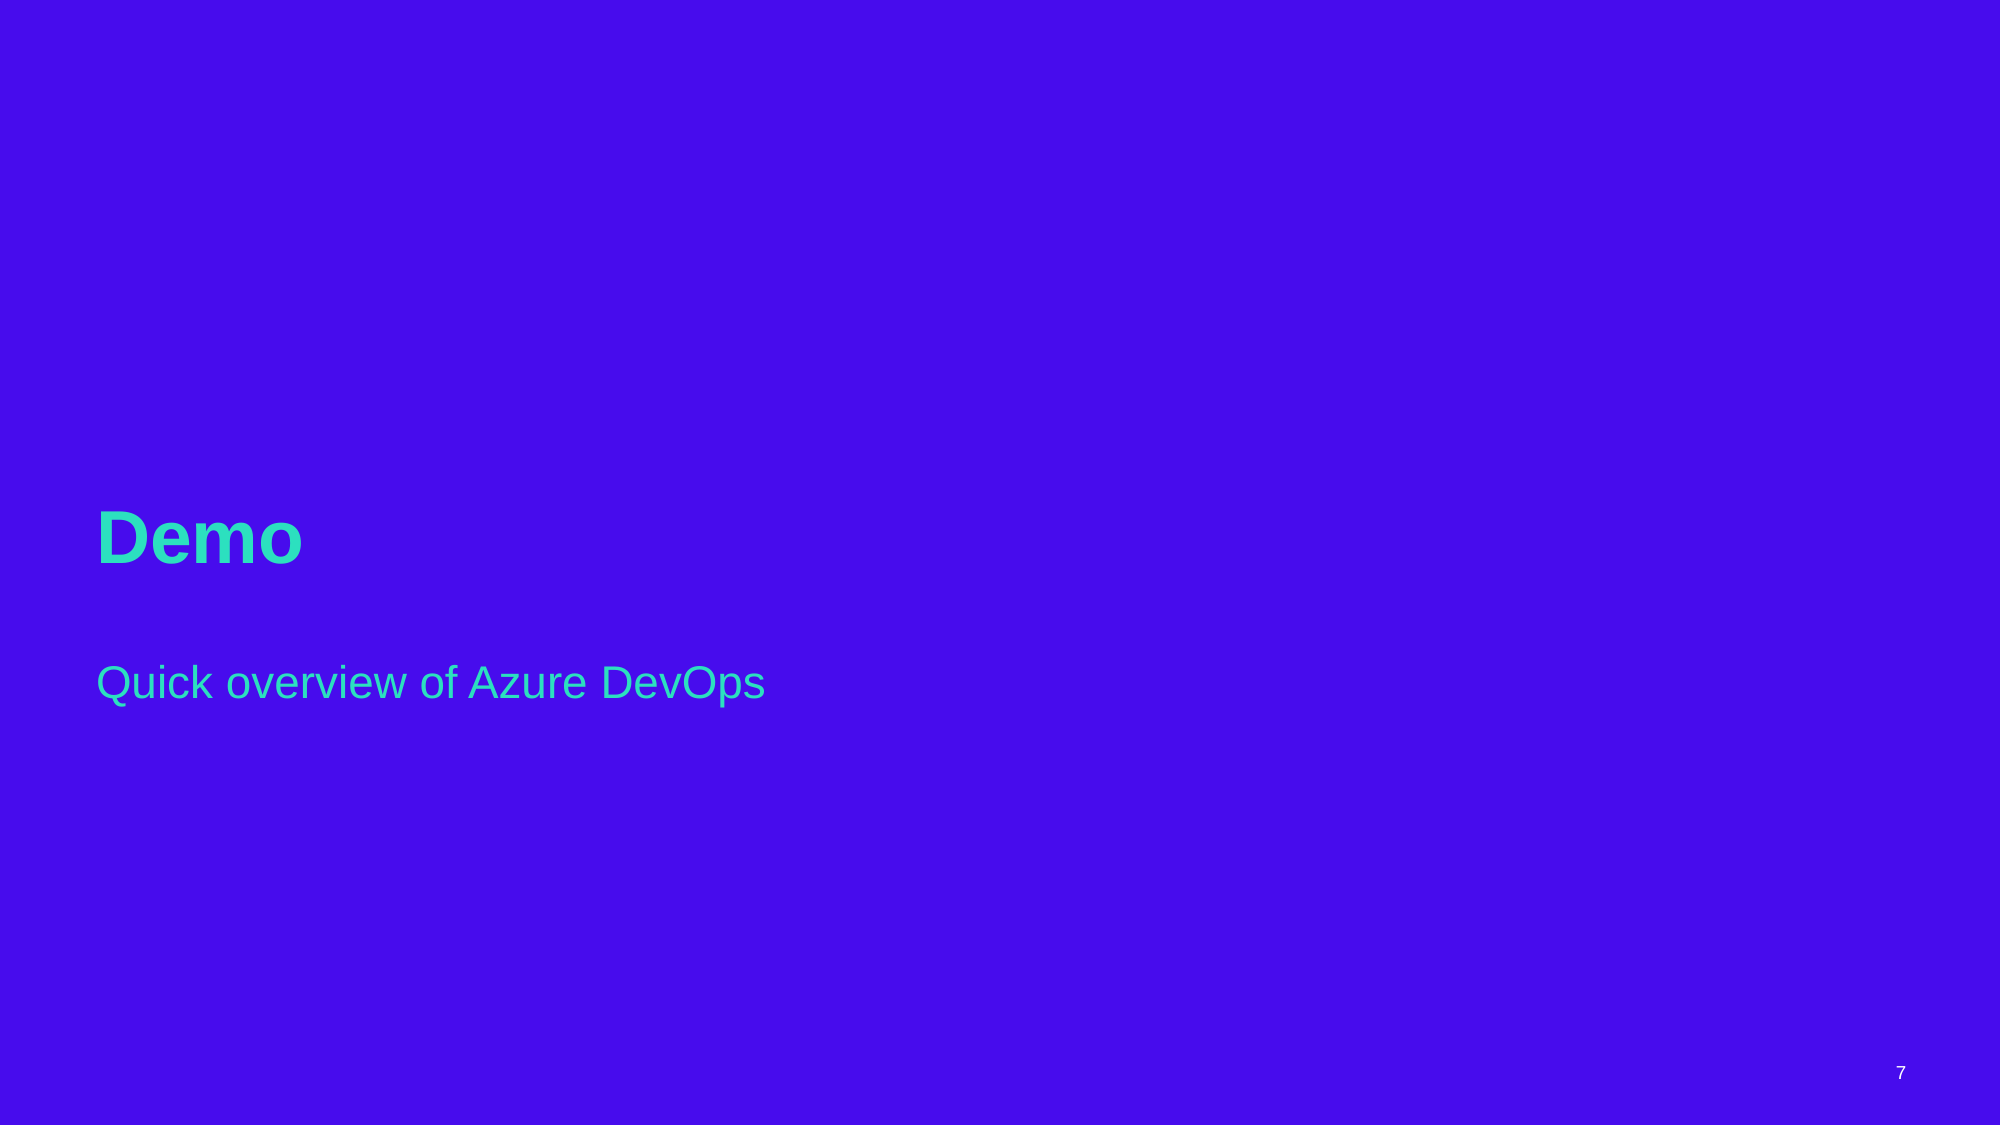

# Demo
Quick overview of Azure DevOps